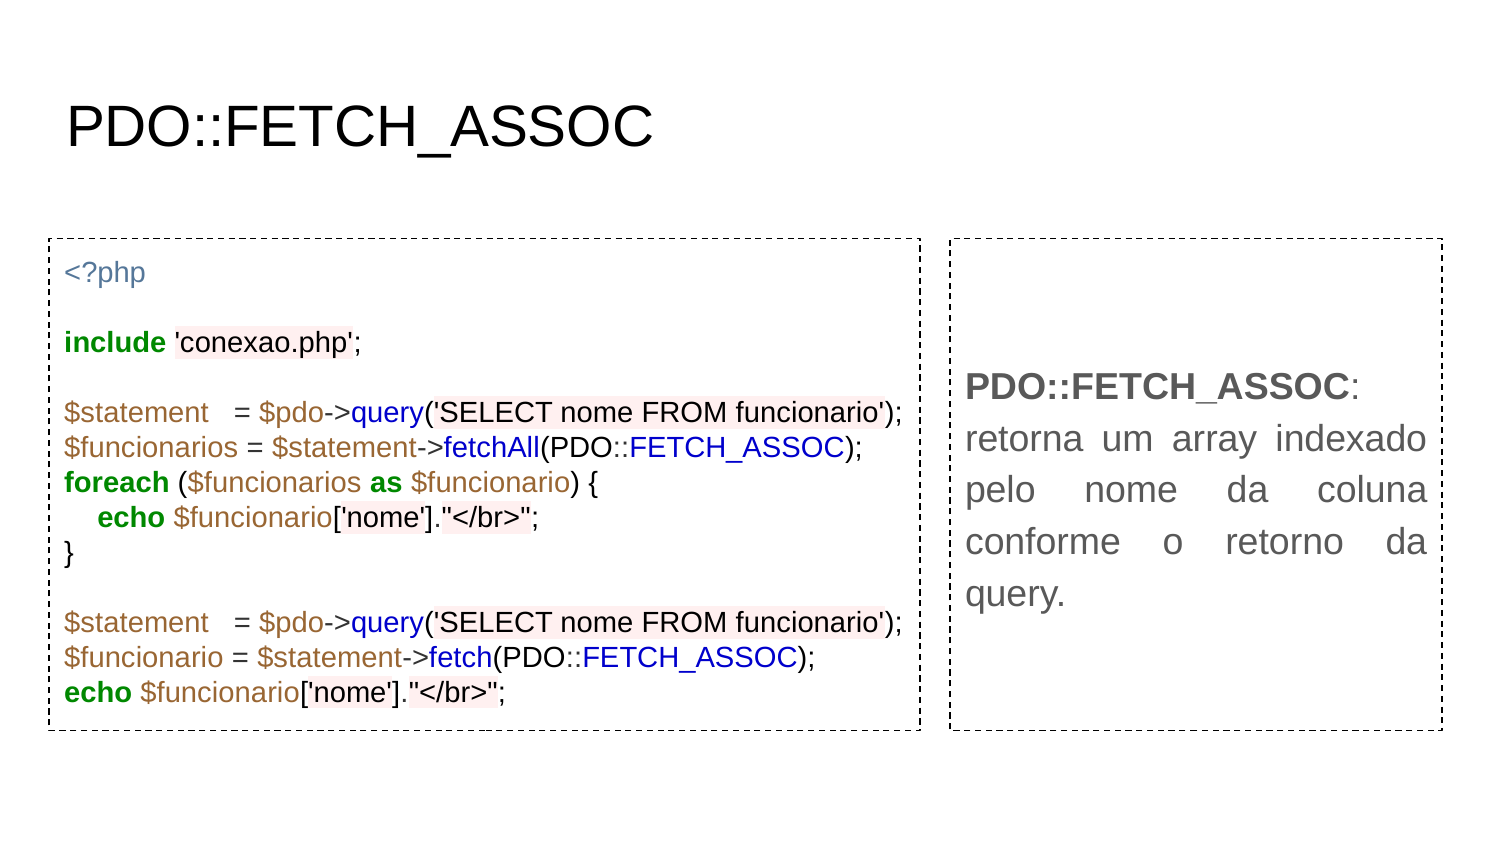

# PDO::FETCH_ASSOC
<?php

include 'conexao.php';

$statement   = $pdo->query('SELECT nome FROM funcionario');
$funcionarios = $statement->fetchAll(PDO::FETCH_ASSOC);
foreach ($funcionarios as $funcionario) {
    echo $funcionario['nome']."</br>";
}

$statement   = $pdo->query('SELECT nome FROM funcionario');
$funcionario = $statement->fetch(PDO::FETCH_ASSOC);
echo $funcionario['nome']."</br>";

PDO::FETCH_ASSOC: retorna um array indexado pelo nome da coluna conforme o retorno da query.